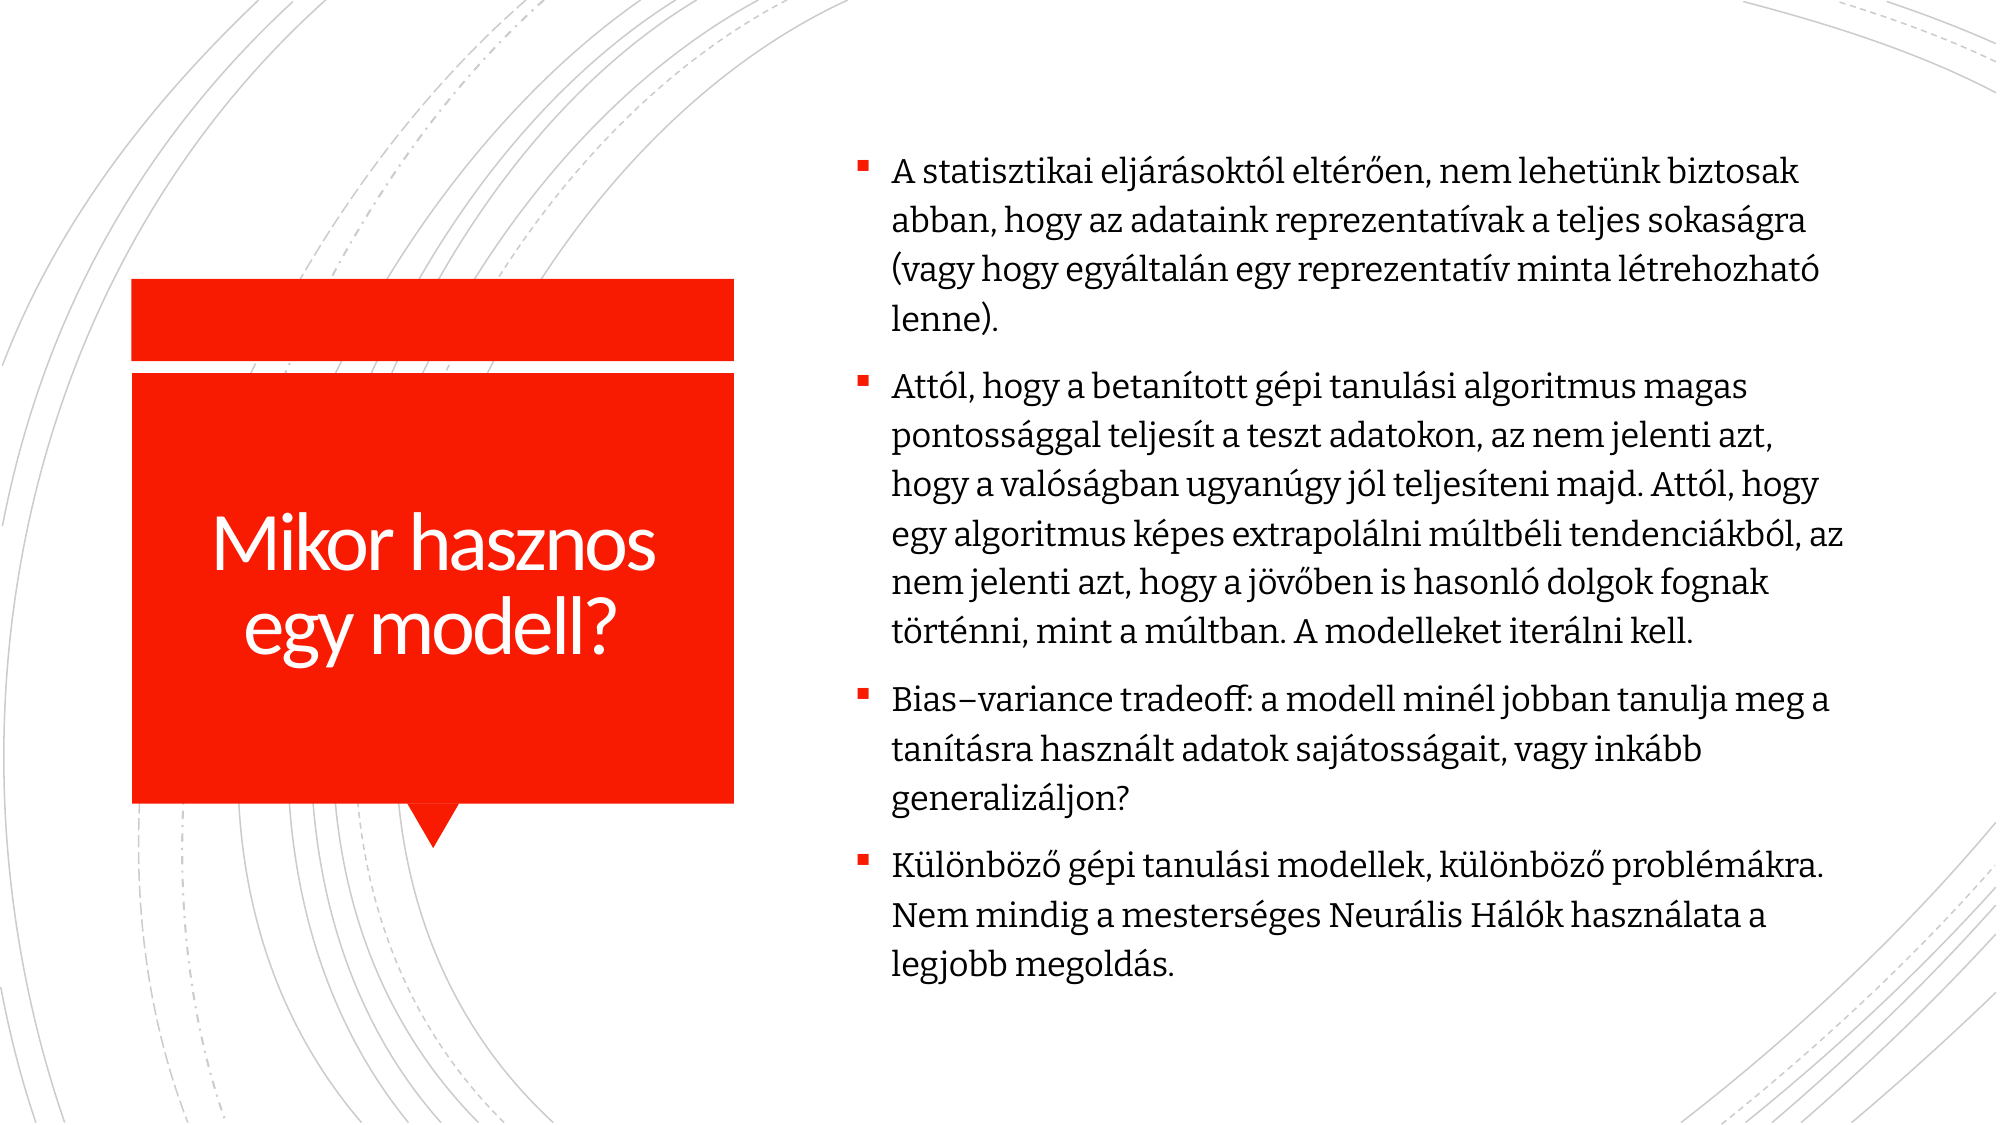

A statisztikai eljárásoktól eltérően, nem lehetünk biztosak abban, hogy az adataink reprezentatívak a teljes sokaságra (vagy hogy egyáltalán egy reprezentatív minta létrehozható lenne).
Attól, hogy a betanított gépi tanulási algoritmus magas pontossággal teljesít a teszt adatokon, az nem jelenti azt, hogy a valóságban ugyanúgy jól teljesíteni majd. Attól, hogy egy algoritmus képes extrapolálni múltbéli tendenciákból, az nem jelenti azt, hogy a jövőben is hasonló dolgok fognak történni, mint a múltban. A modelleket iterálni kell.
Bias–variance tradeoff: a modell minél jobban tanulja meg a tanításra használt adatok sajátosságait, vagy inkább generalizáljon?
Különböző gépi tanulási modellek, különböző problémákra. Nem mindig a mesterséges Neurális Hálók használata a legjobb megoldás.
# Mikor hasznos egy modell?